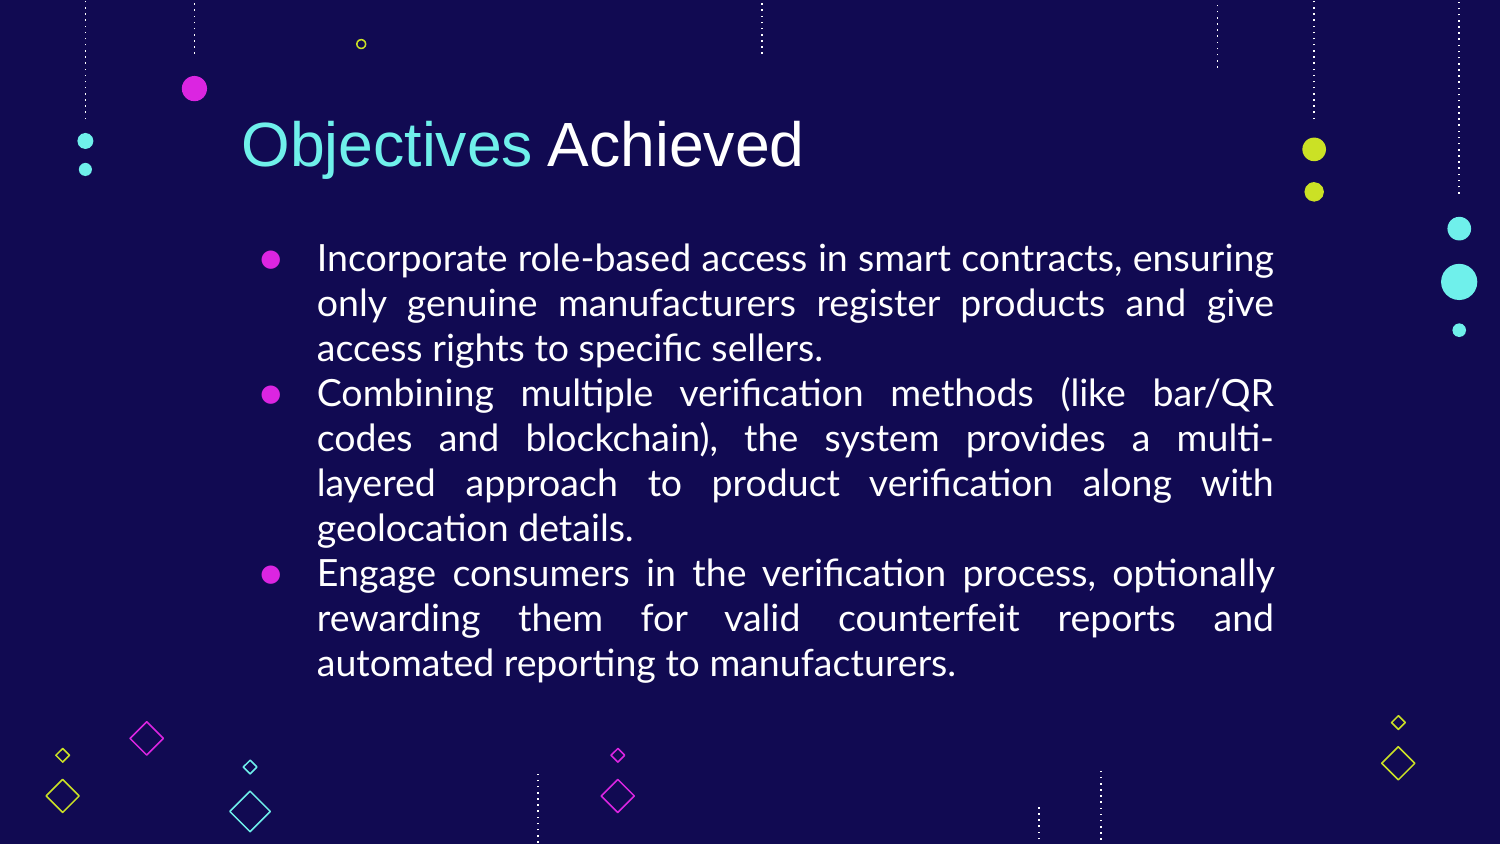

# Objectives Achieved

Incorporate role-based access in smart contracts, ensuring only genuine manufacturers register products and give access rights to specific sellers.
Combining multiple verification methods (like bar/QR codes and blockchain), the system provides a multi-layered approach to product verification along with geolocation details.
Engage consumers in the verification process, optionally rewarding them for valid counterfeit reports and automated reporting to manufacturers.